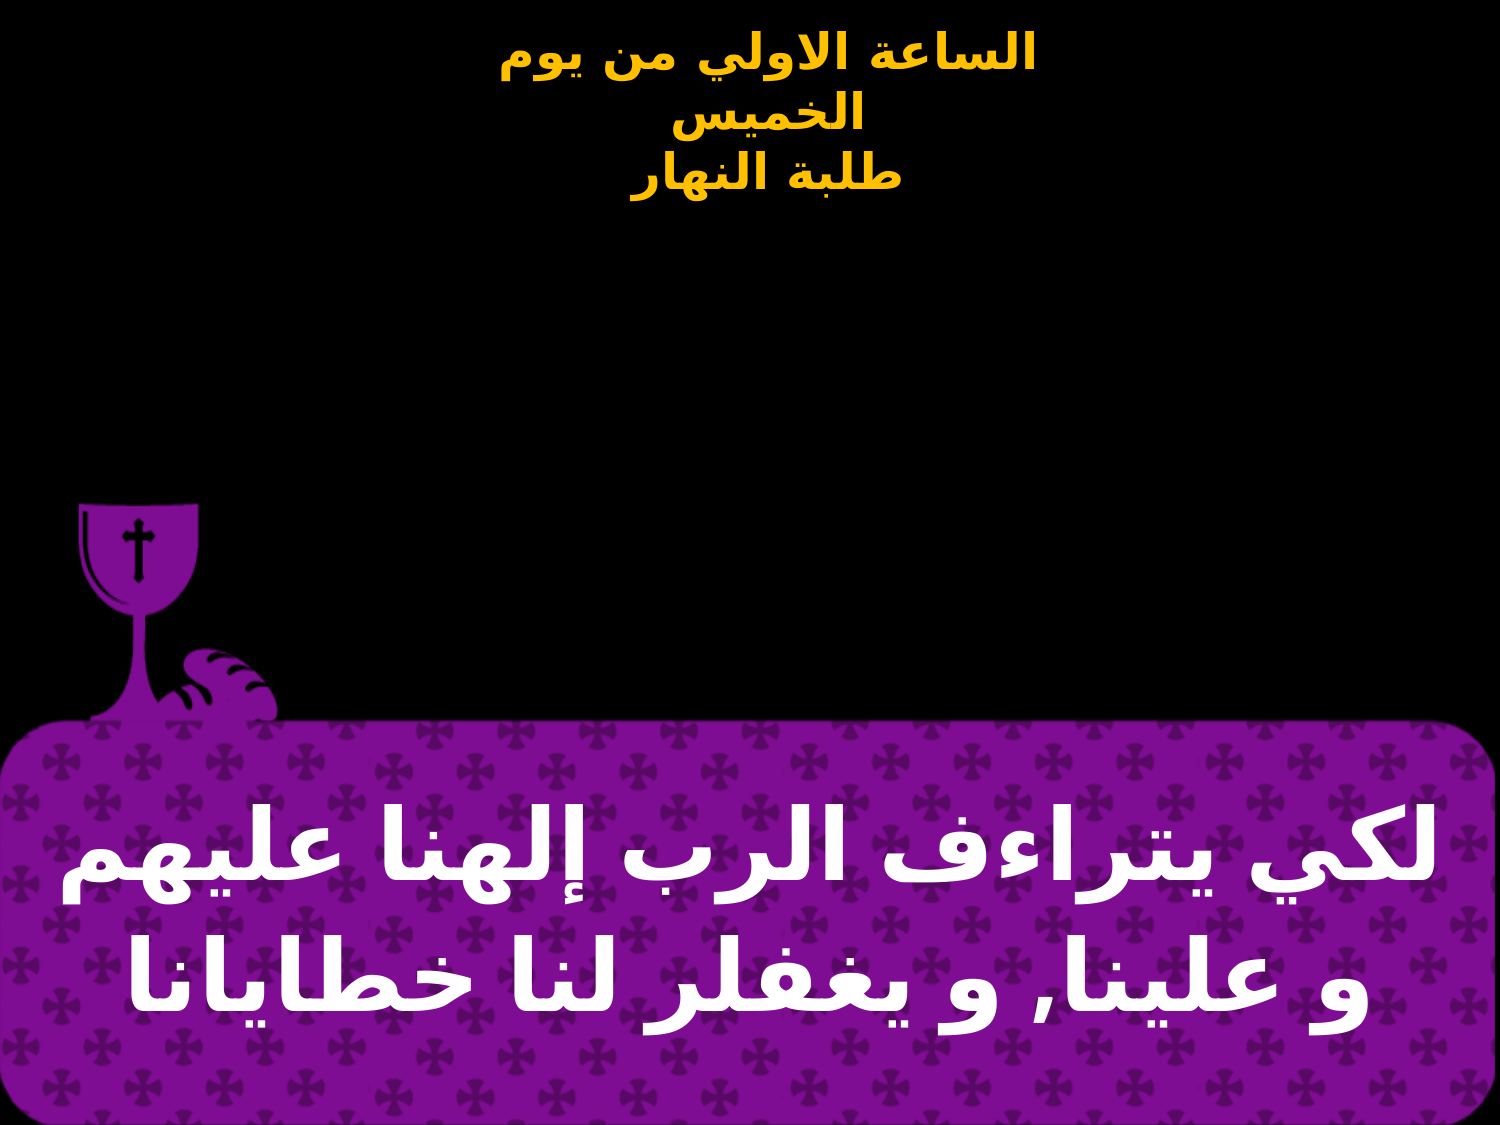

| لكي يتراءف الرب إلهنا عليهم و علينا, و يغفلر لنا خطايانا |
| --- |